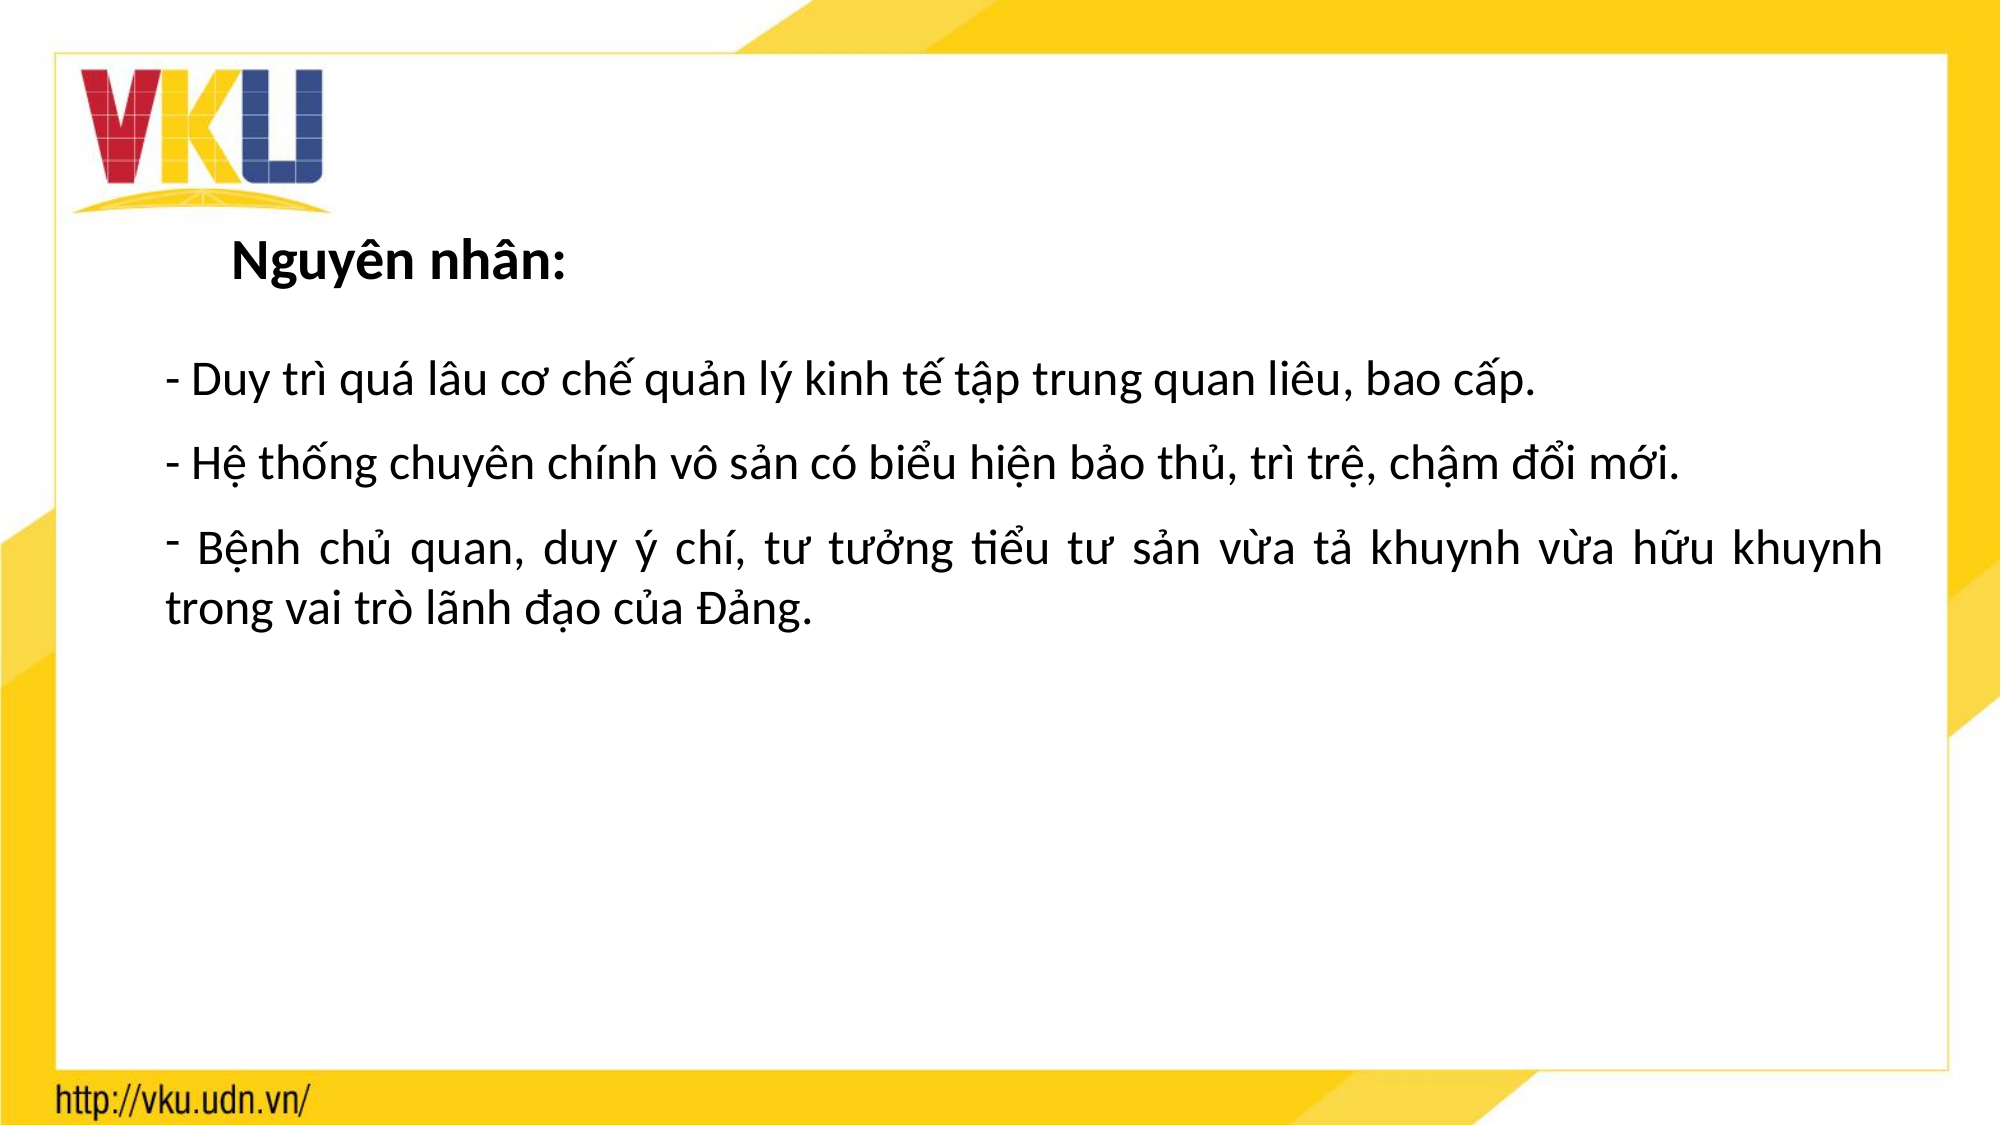

Nguyên nhân:
- Duy trì quá lâu cơ chế quản lý kinh tế tập trung quan liêu, bao cấp.
- Hệ thống chuyên chính vô sản có biểu hiện bảo thủ, trì trệ, chậm đổi mới.
 Bệnh chủ quan, duy ý chí, tư tưởng tiểu tư sản vừa tả khuynh vừa hữu khuynh trong vai trò lãnh đạo của Đảng.